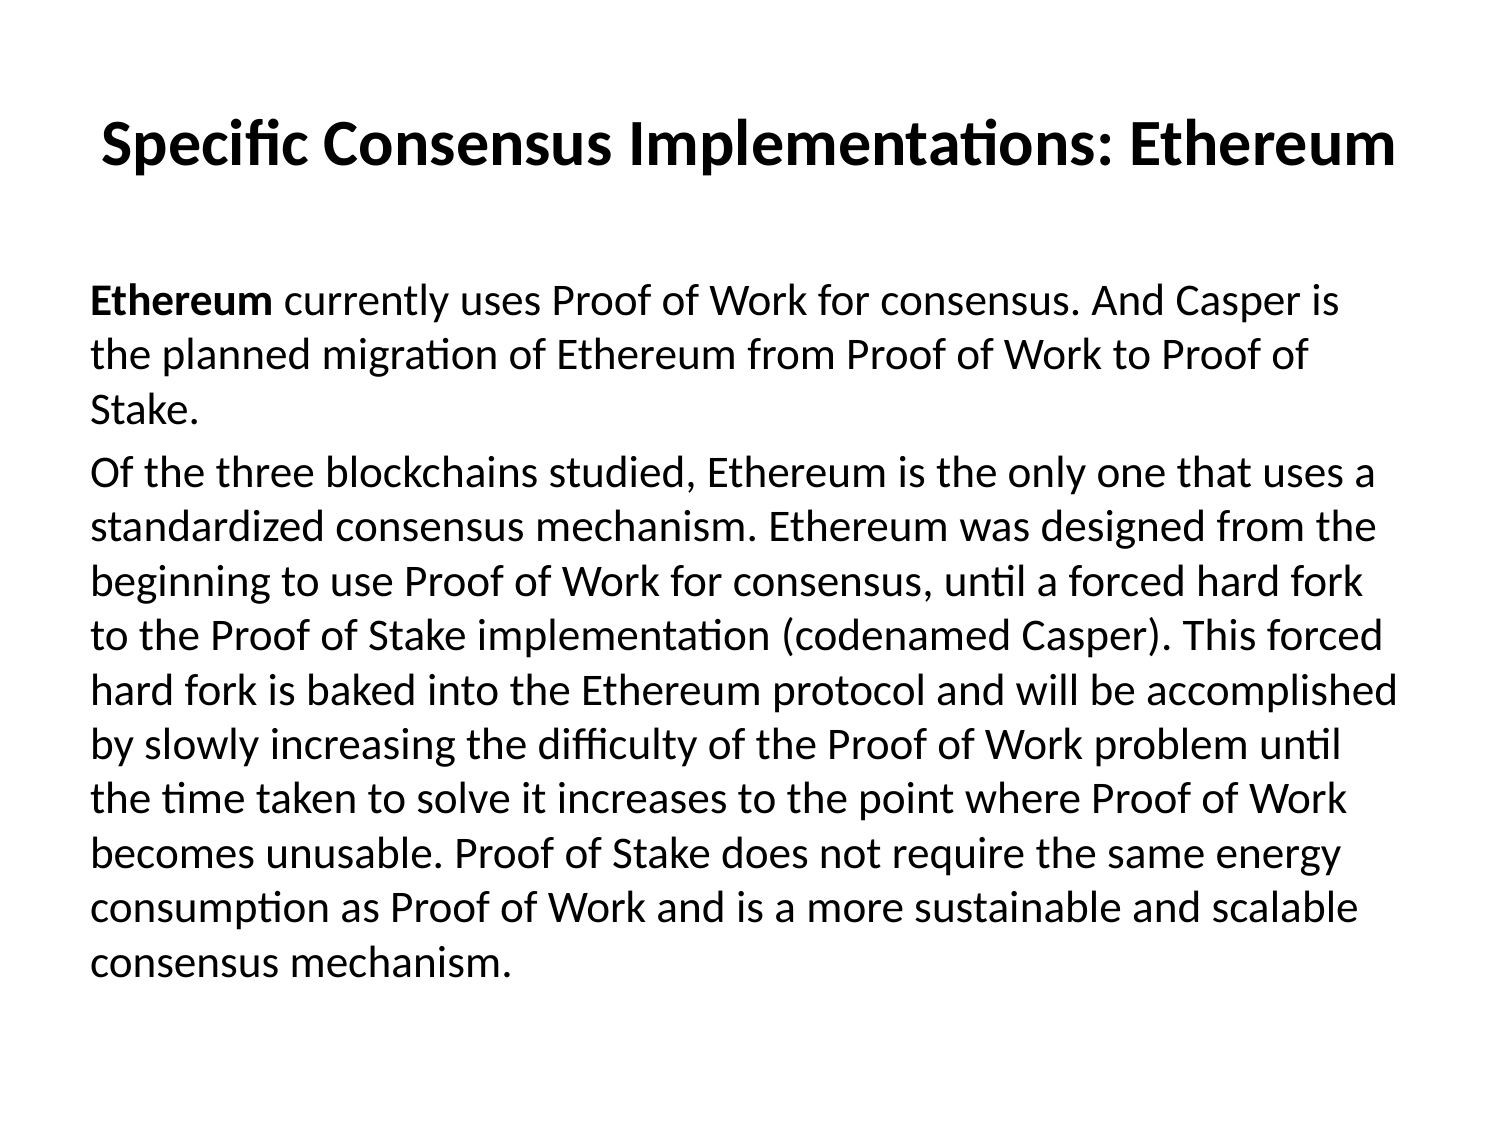

# Specific Consensus Implementations: Ethereum
Ethereum currently uses Proof of Work for consensus. And Casper is the planned migration of Ethereum from Proof of Work to Proof of Stake.
Of the three blockchains studied, Ethereum is the only one that uses a standardized consensus mechanism. Ethereum was designed from the beginning to use Proof of Work for consensus, until a forced hard fork to the Proof of Stake implementation (codenamed Casper). This forced hard fork is baked into the Ethereum protocol and will be accomplished by slowly increasing the difficulty of the Proof of Work problem until the time taken to solve it increases to the point where Proof of Work becomes unusable. Proof of Stake does not require the same energy consumption as Proof of Work and is a more sustainable and scalable consensus mechanism.